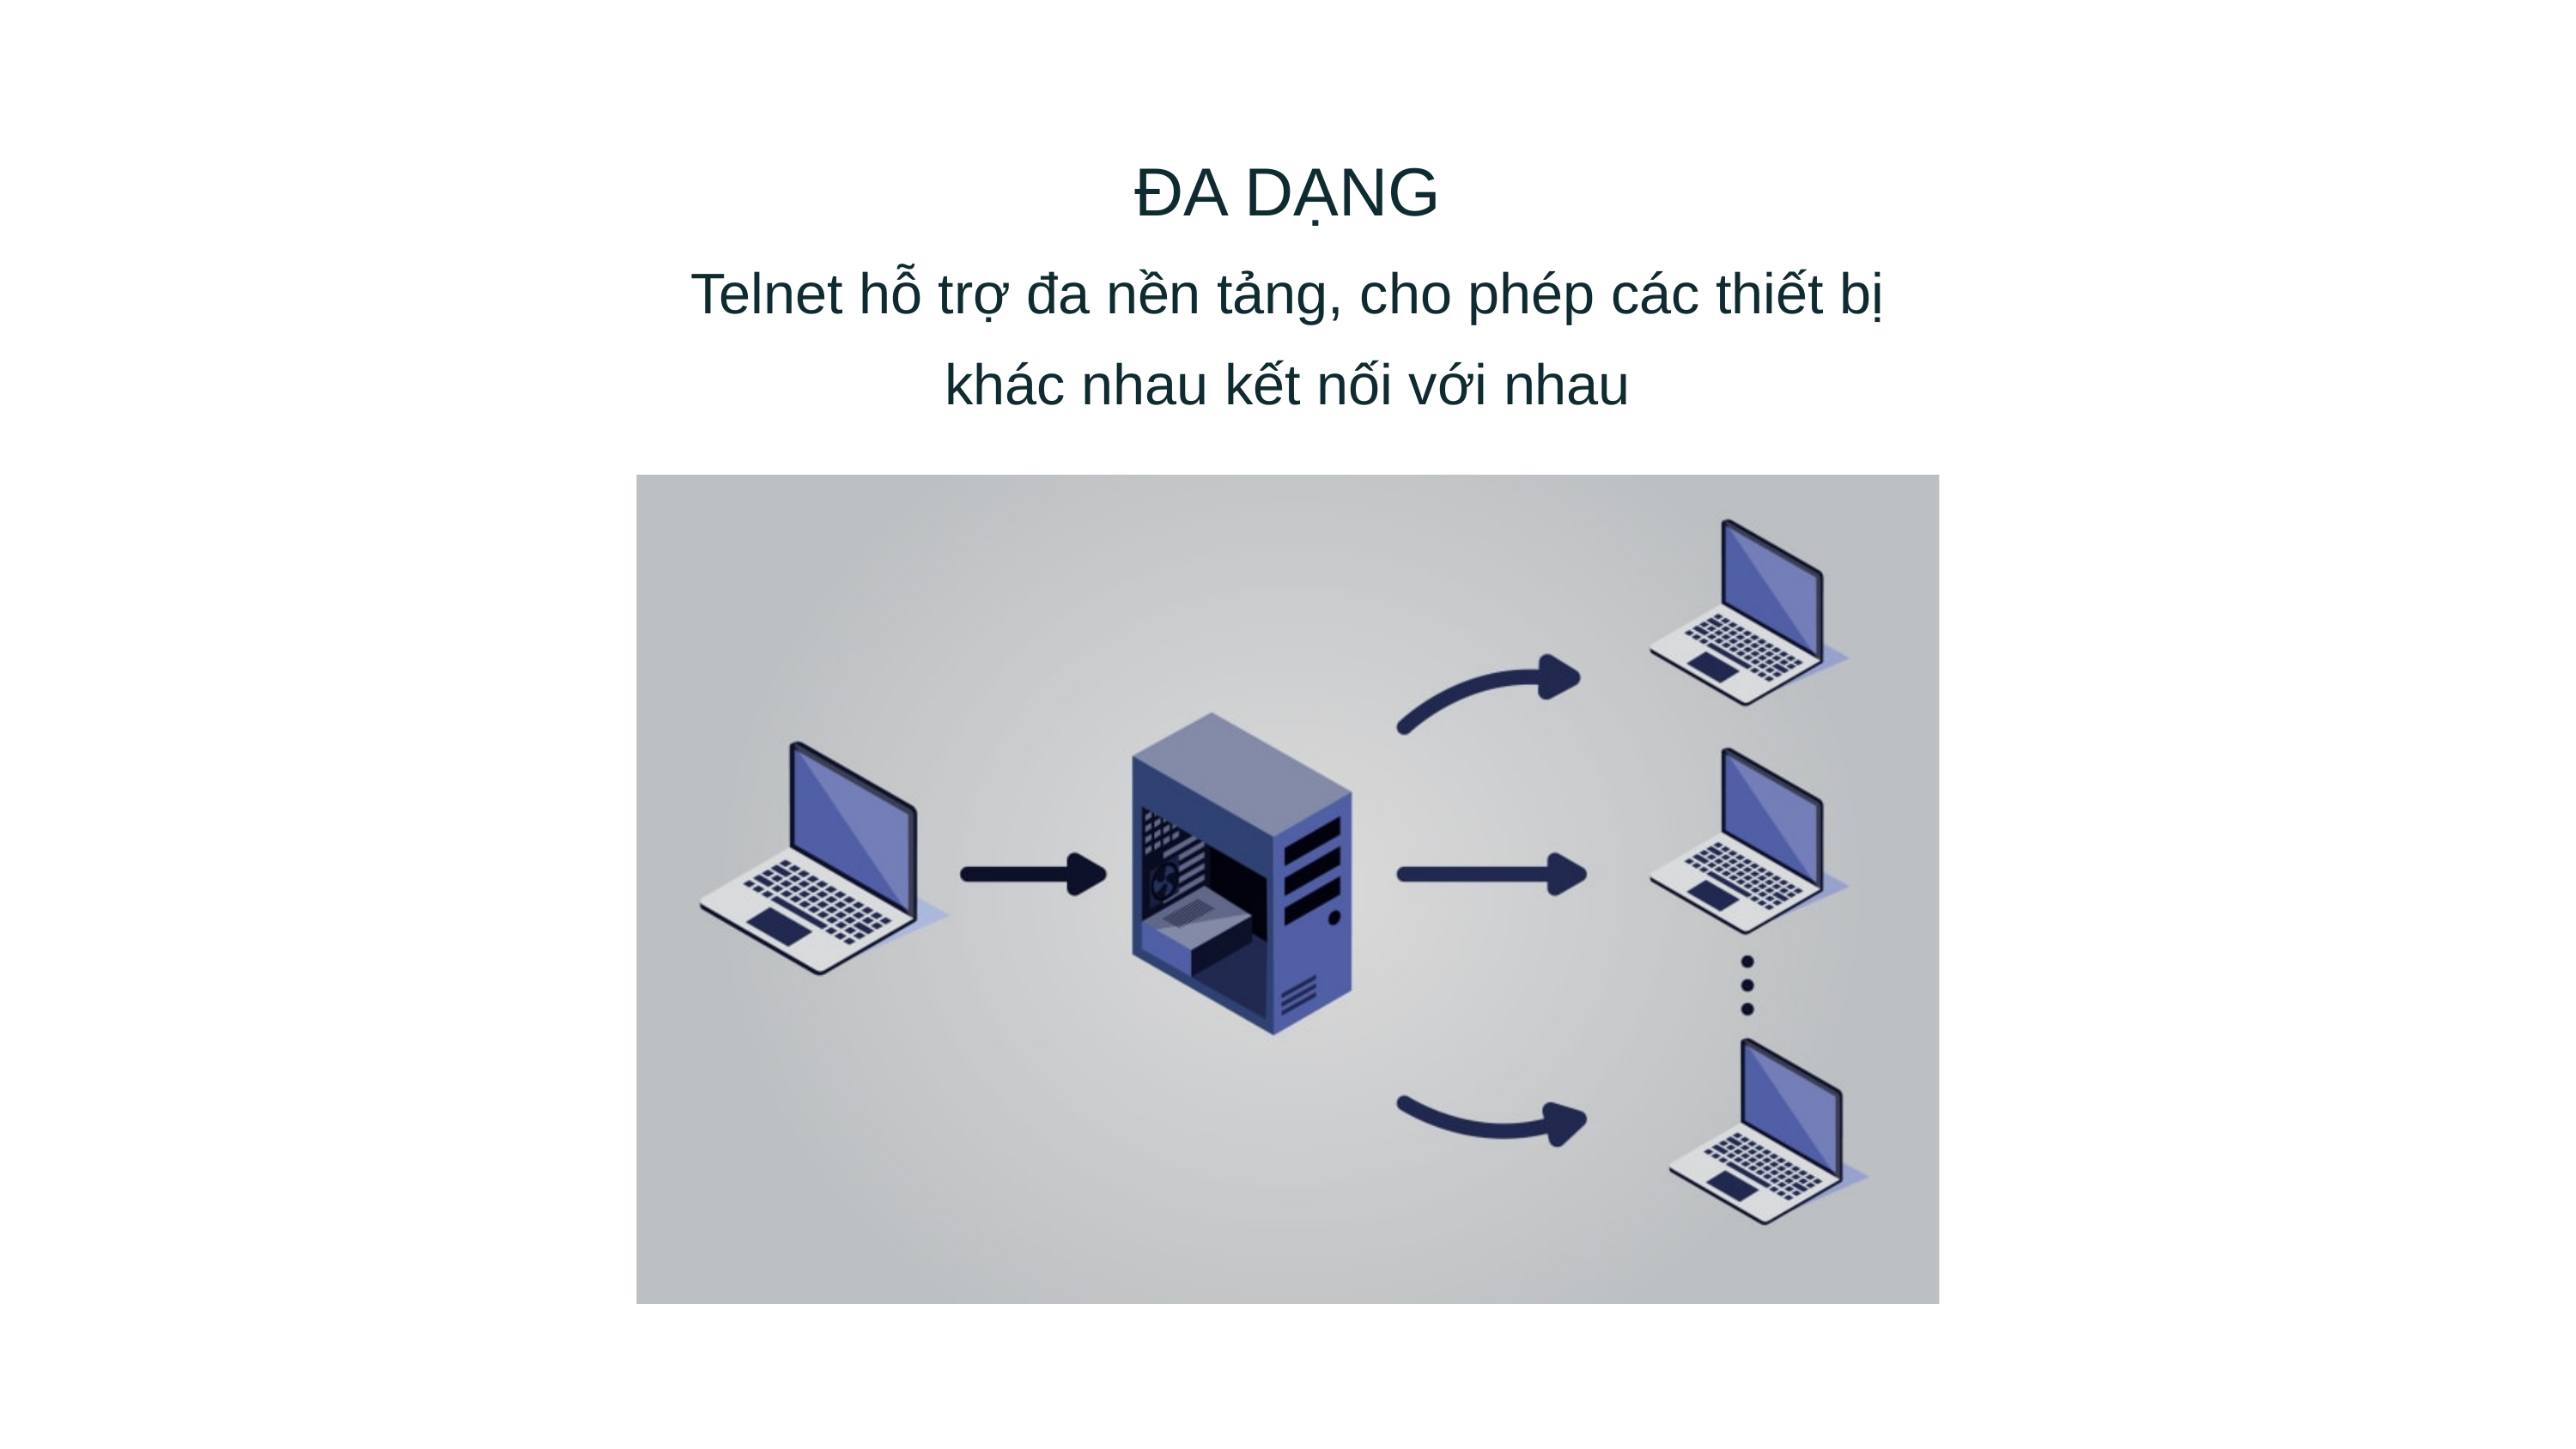

ĐA DẠNG
Telnet hỗ trợ đa nền tảng, cho phép các thiết bị khác nhau kết nối với nhau

15